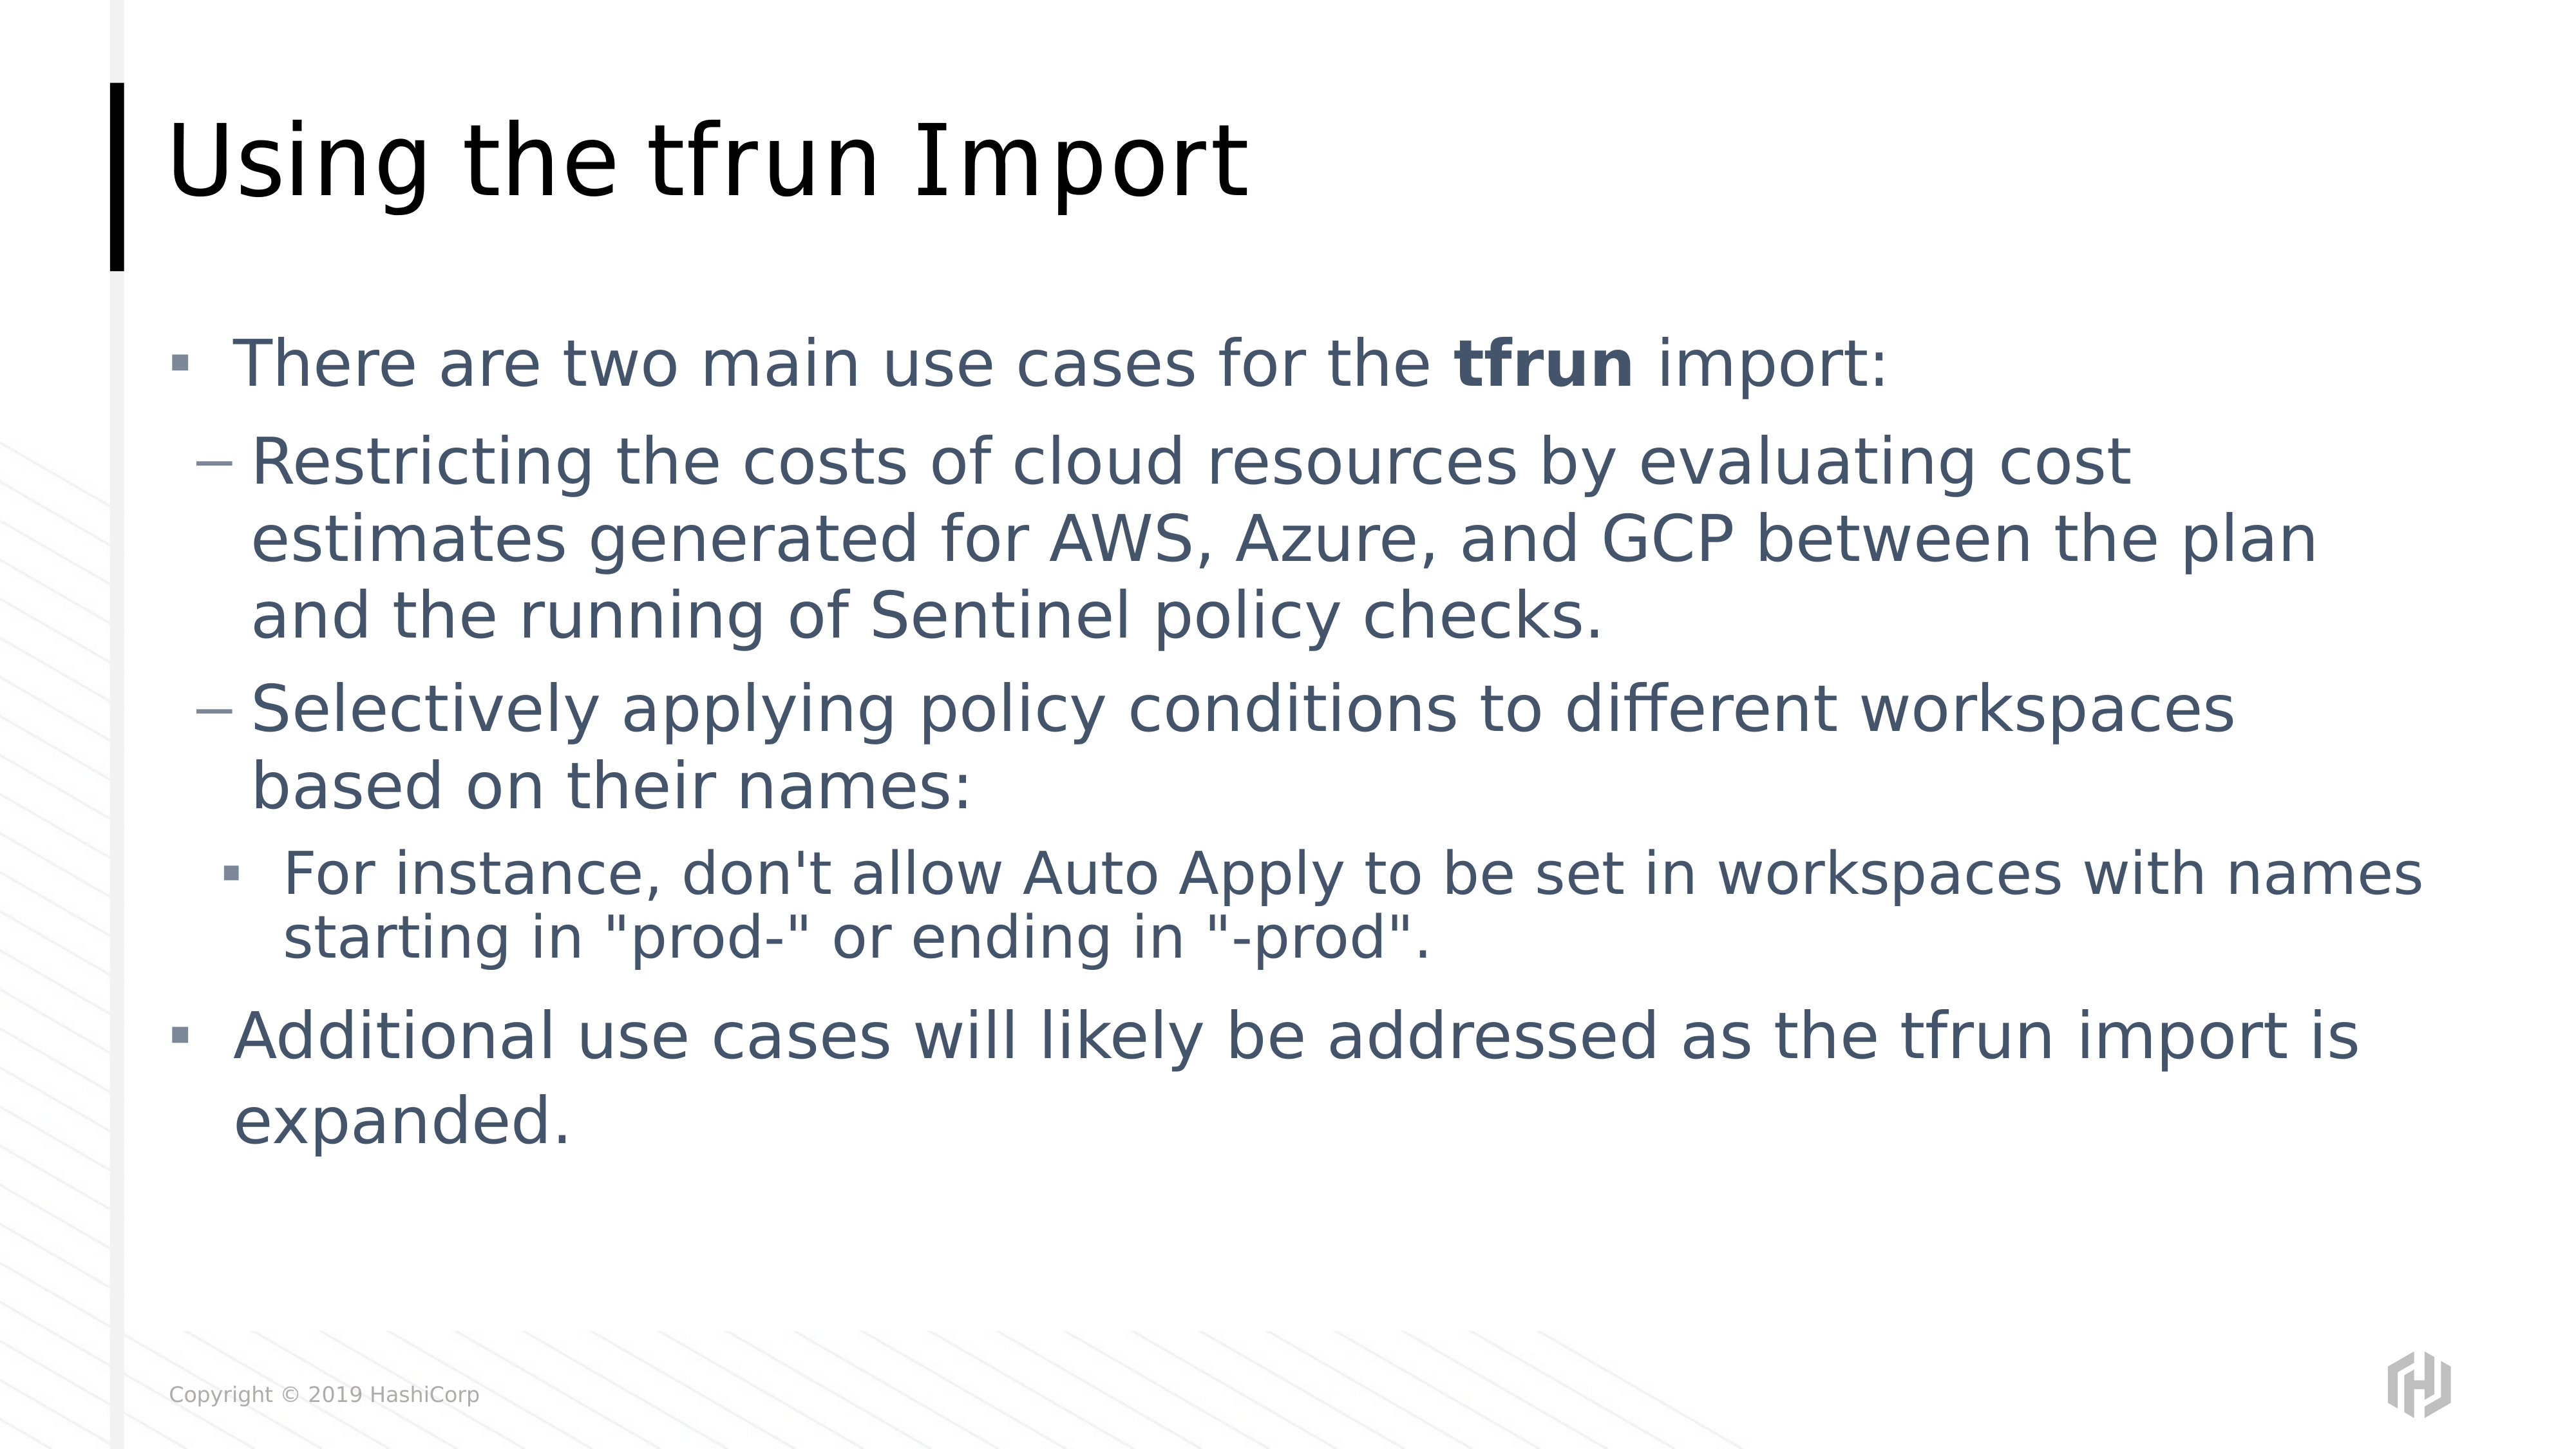

# Using the tfrun Import
There are two main use cases for the tfrun import:
Restricting the costs of cloud resources by evaluating cost estimates generated for AWS, Azure, and GCP between the plan and the running of Sentinel policy checks.
Selectively applying policy conditions to different workspaces based on their names:
For instance, don't allow Auto Apply to be set in workspaces with names starting in "prod-" or ending in "-prod".
Additional use cases will likely be addressed as the tfrun import is expanded.